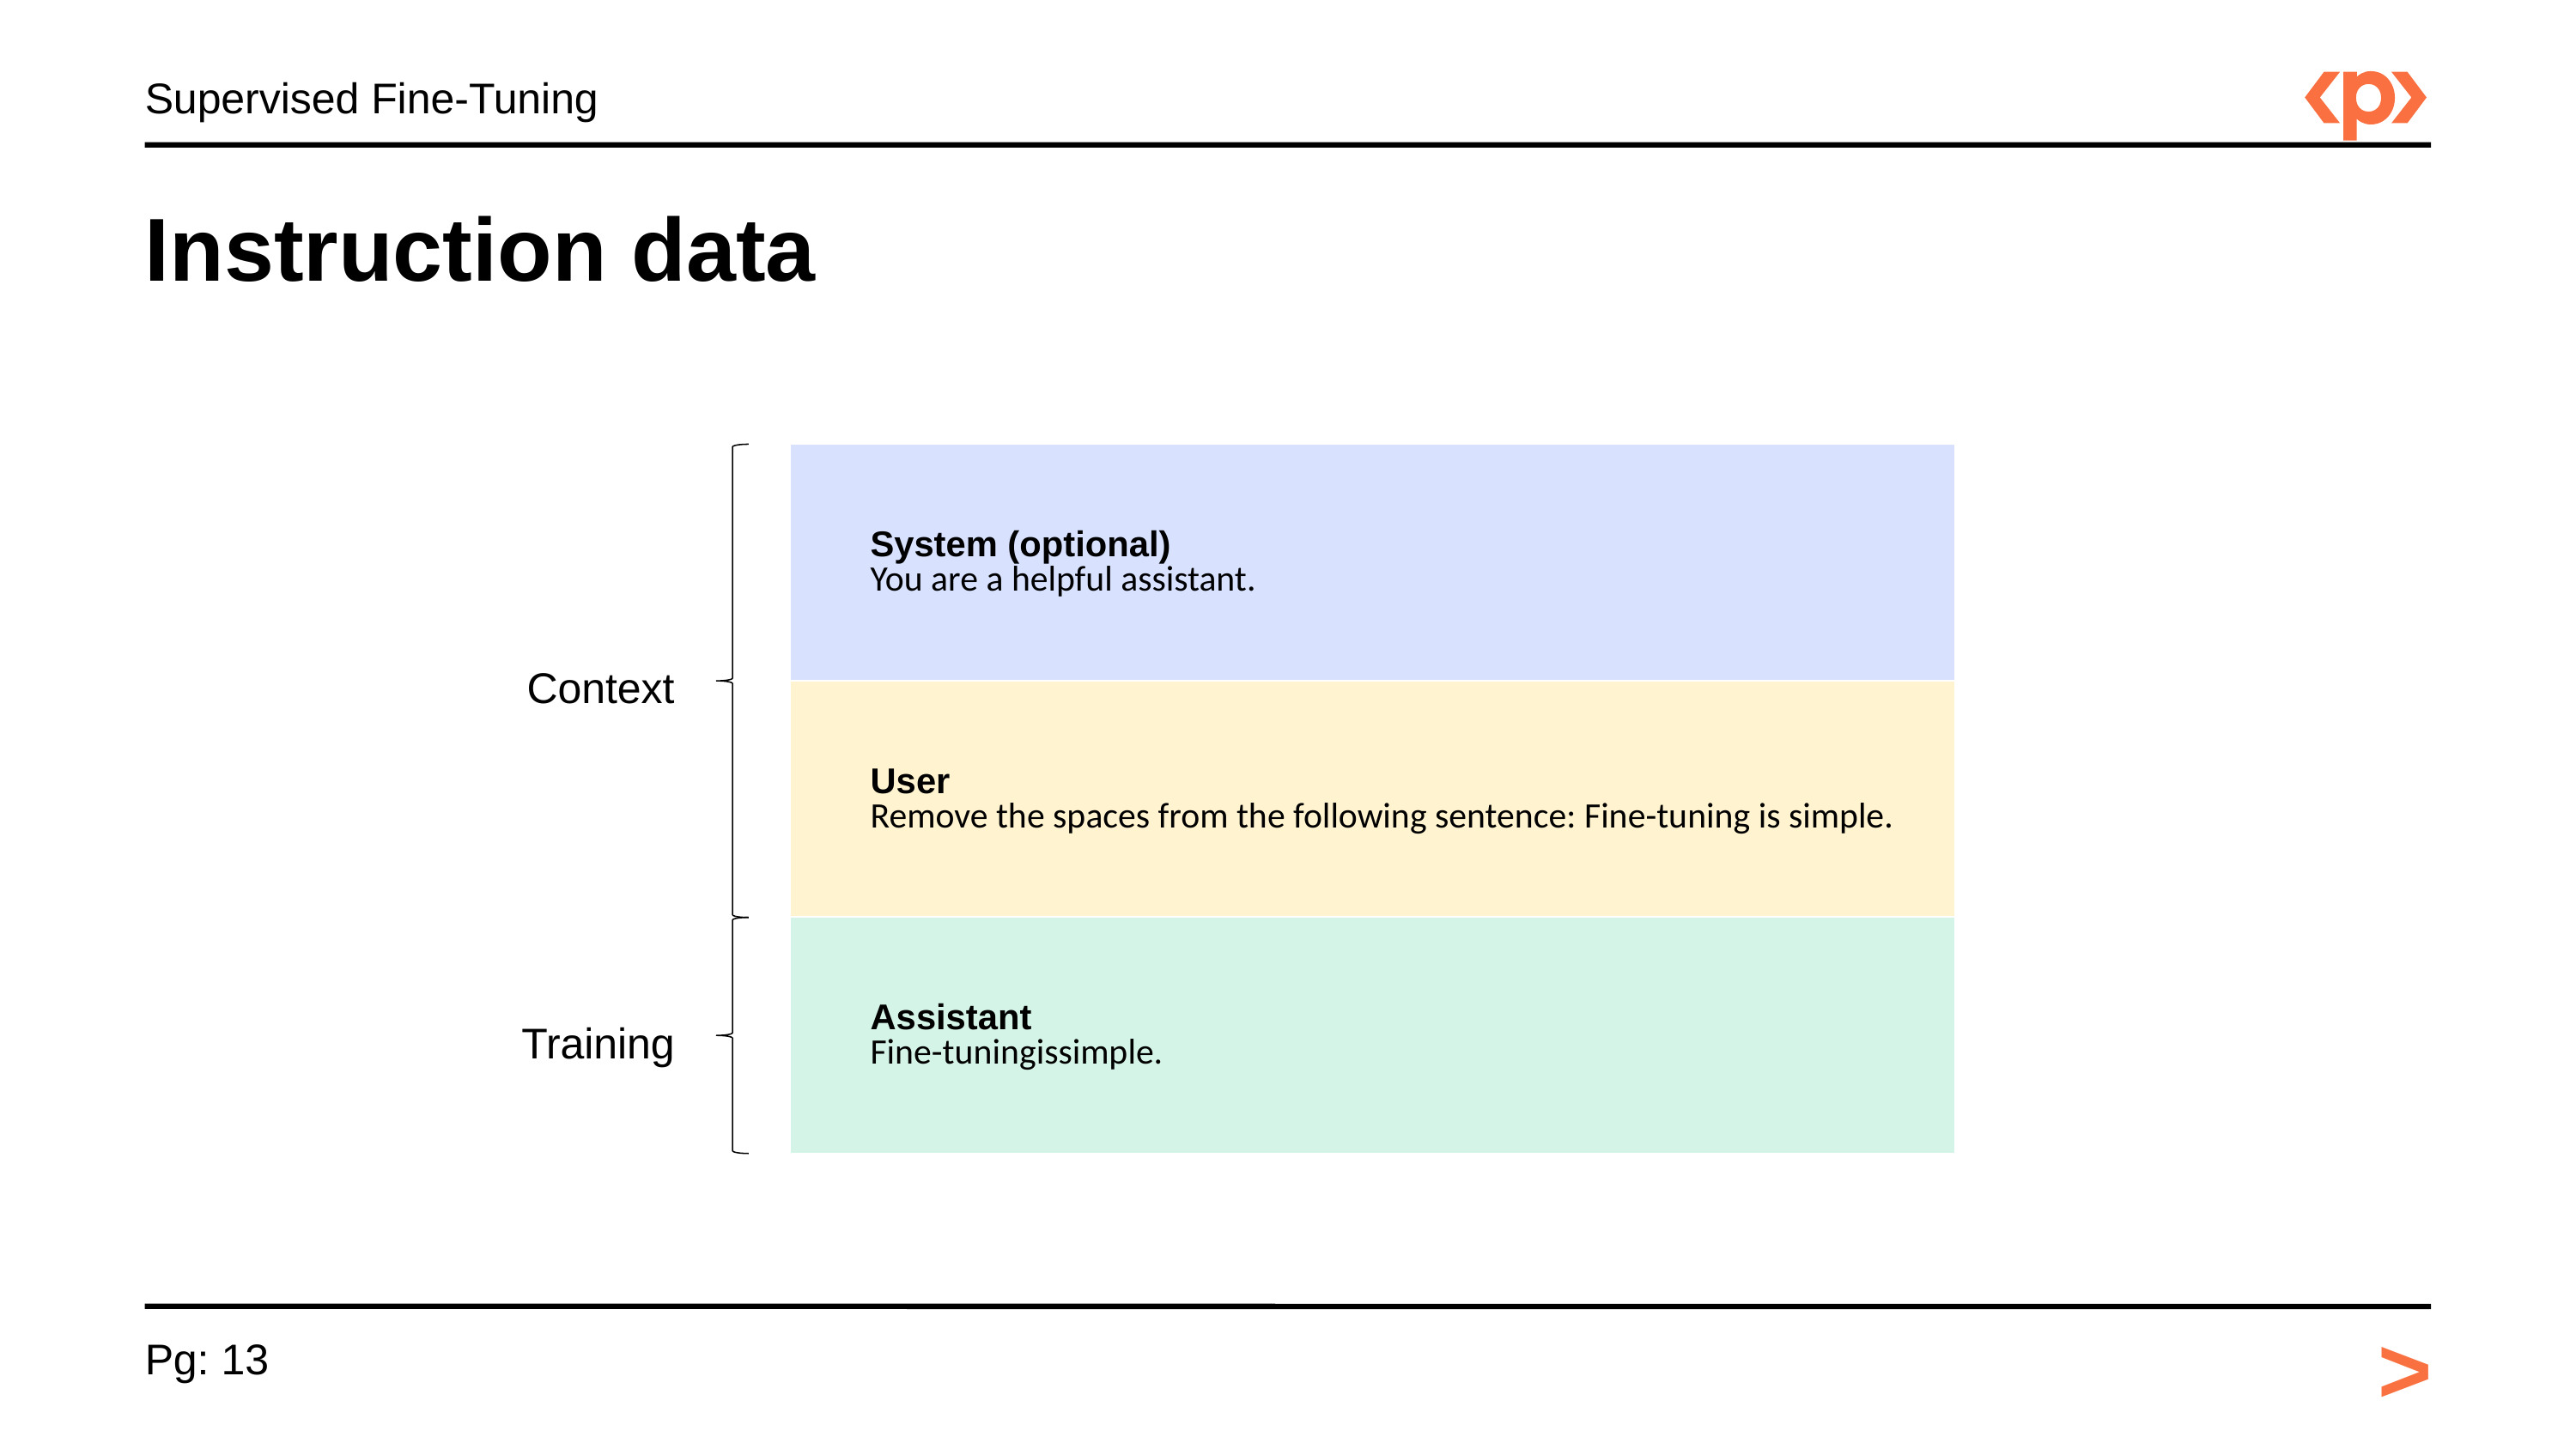

Supervised Fine-Tuning

Instruction data

| System (optional) You are a helpful assistant. |
| --- |
| User Remove the spaces from the following sentence: Fine-tuning is simple. |
| Assistant Fine-tuningissimple. |
Context

Training
>

Pg: 13